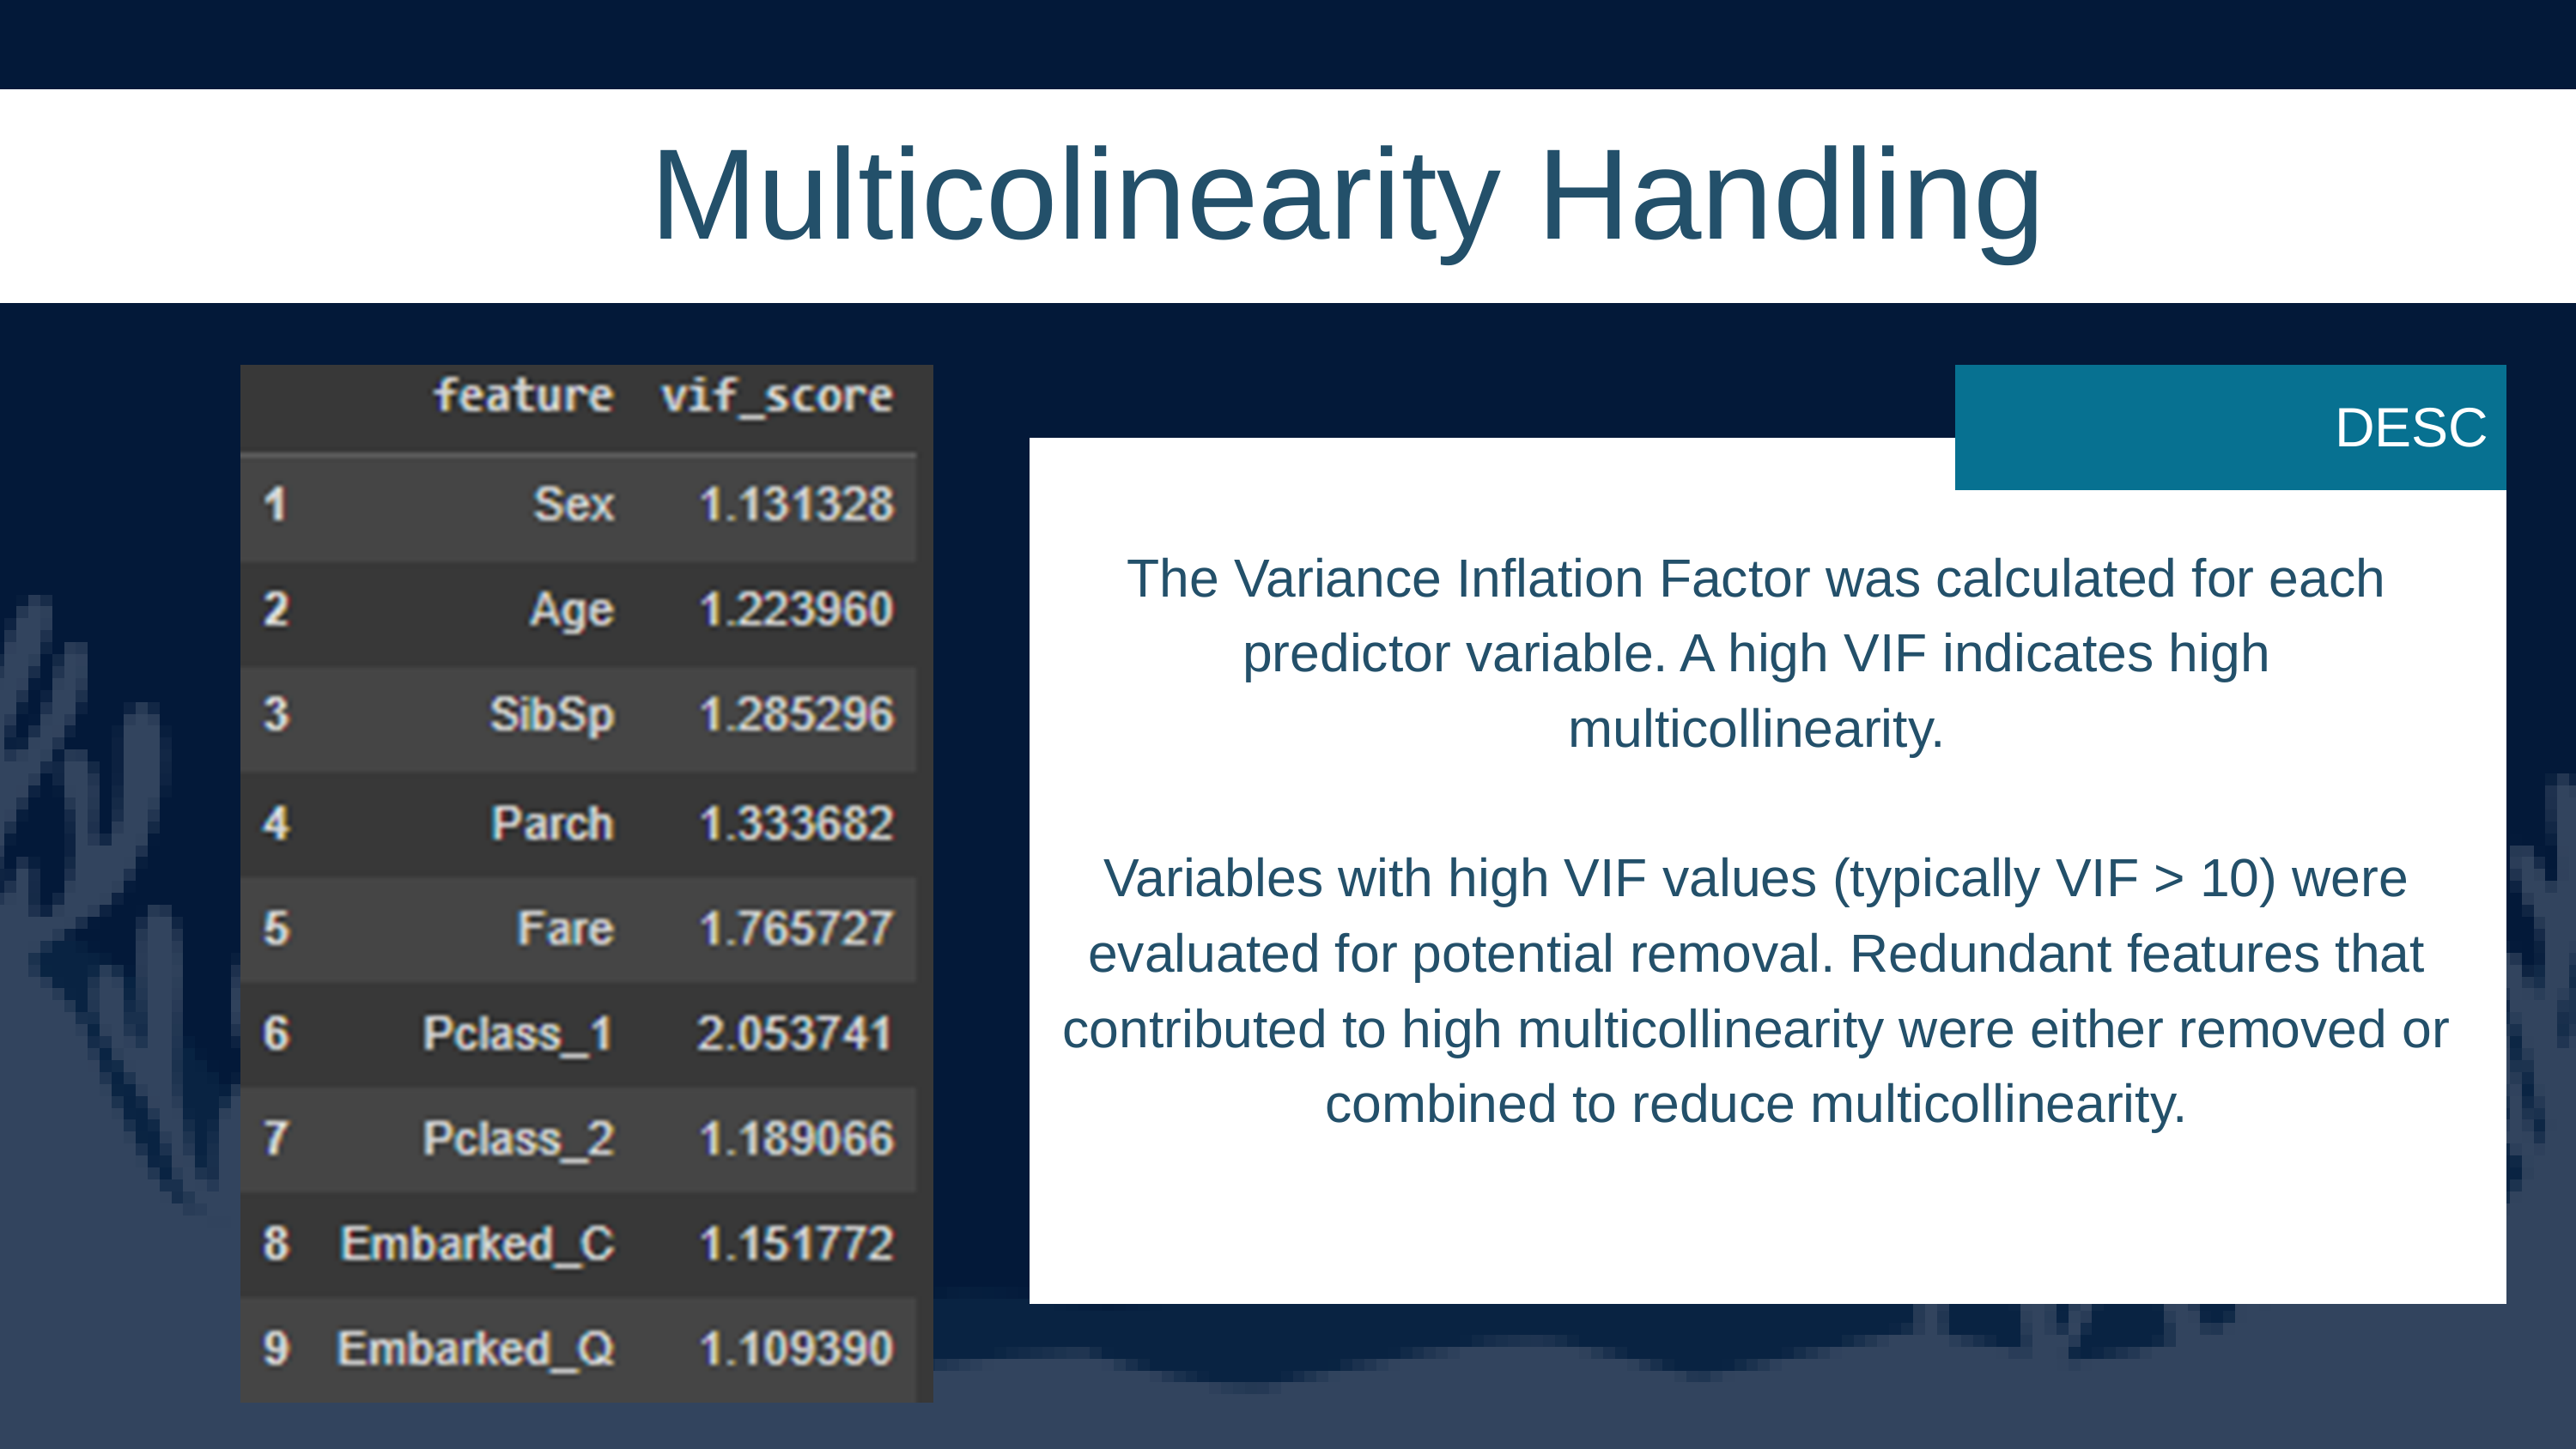

Multicolinearity Handling

DESC

The Variance Inflation Factor was calculated for each predictor variable. A high VIF indicates high multicollinearity.

Variables with high VIF values (typically VIF > 10) were evaluated for potential removal. Redundant features that contributed to high multicollinearity were either removed or combined to reduce multicollinearity.